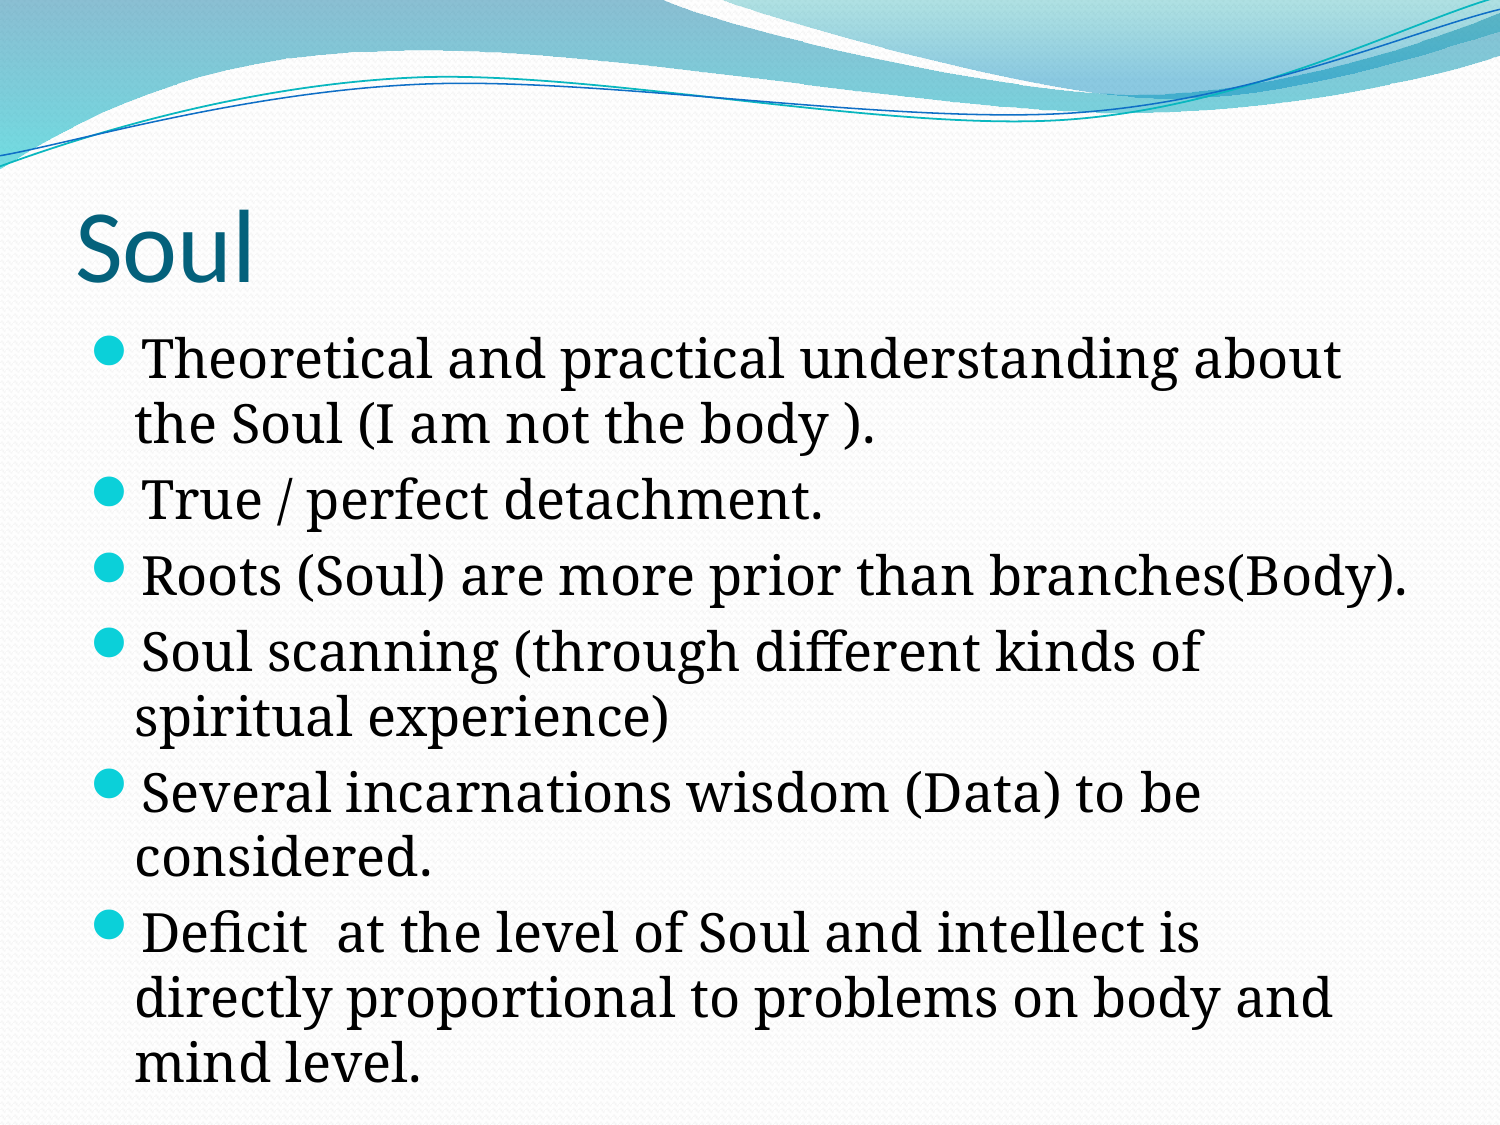

# Soul
Theoretical and practical understanding about the Soul (I am not the body ).
True / perfect detachment.
Roots (Soul) are more prior than branches(Body).
Soul scanning (through different kinds of spiritual experience)
Several incarnations wisdom (Data) to be considered.
Deficit  at the level of Soul and intellect is directly proportional to problems on body and mind level.